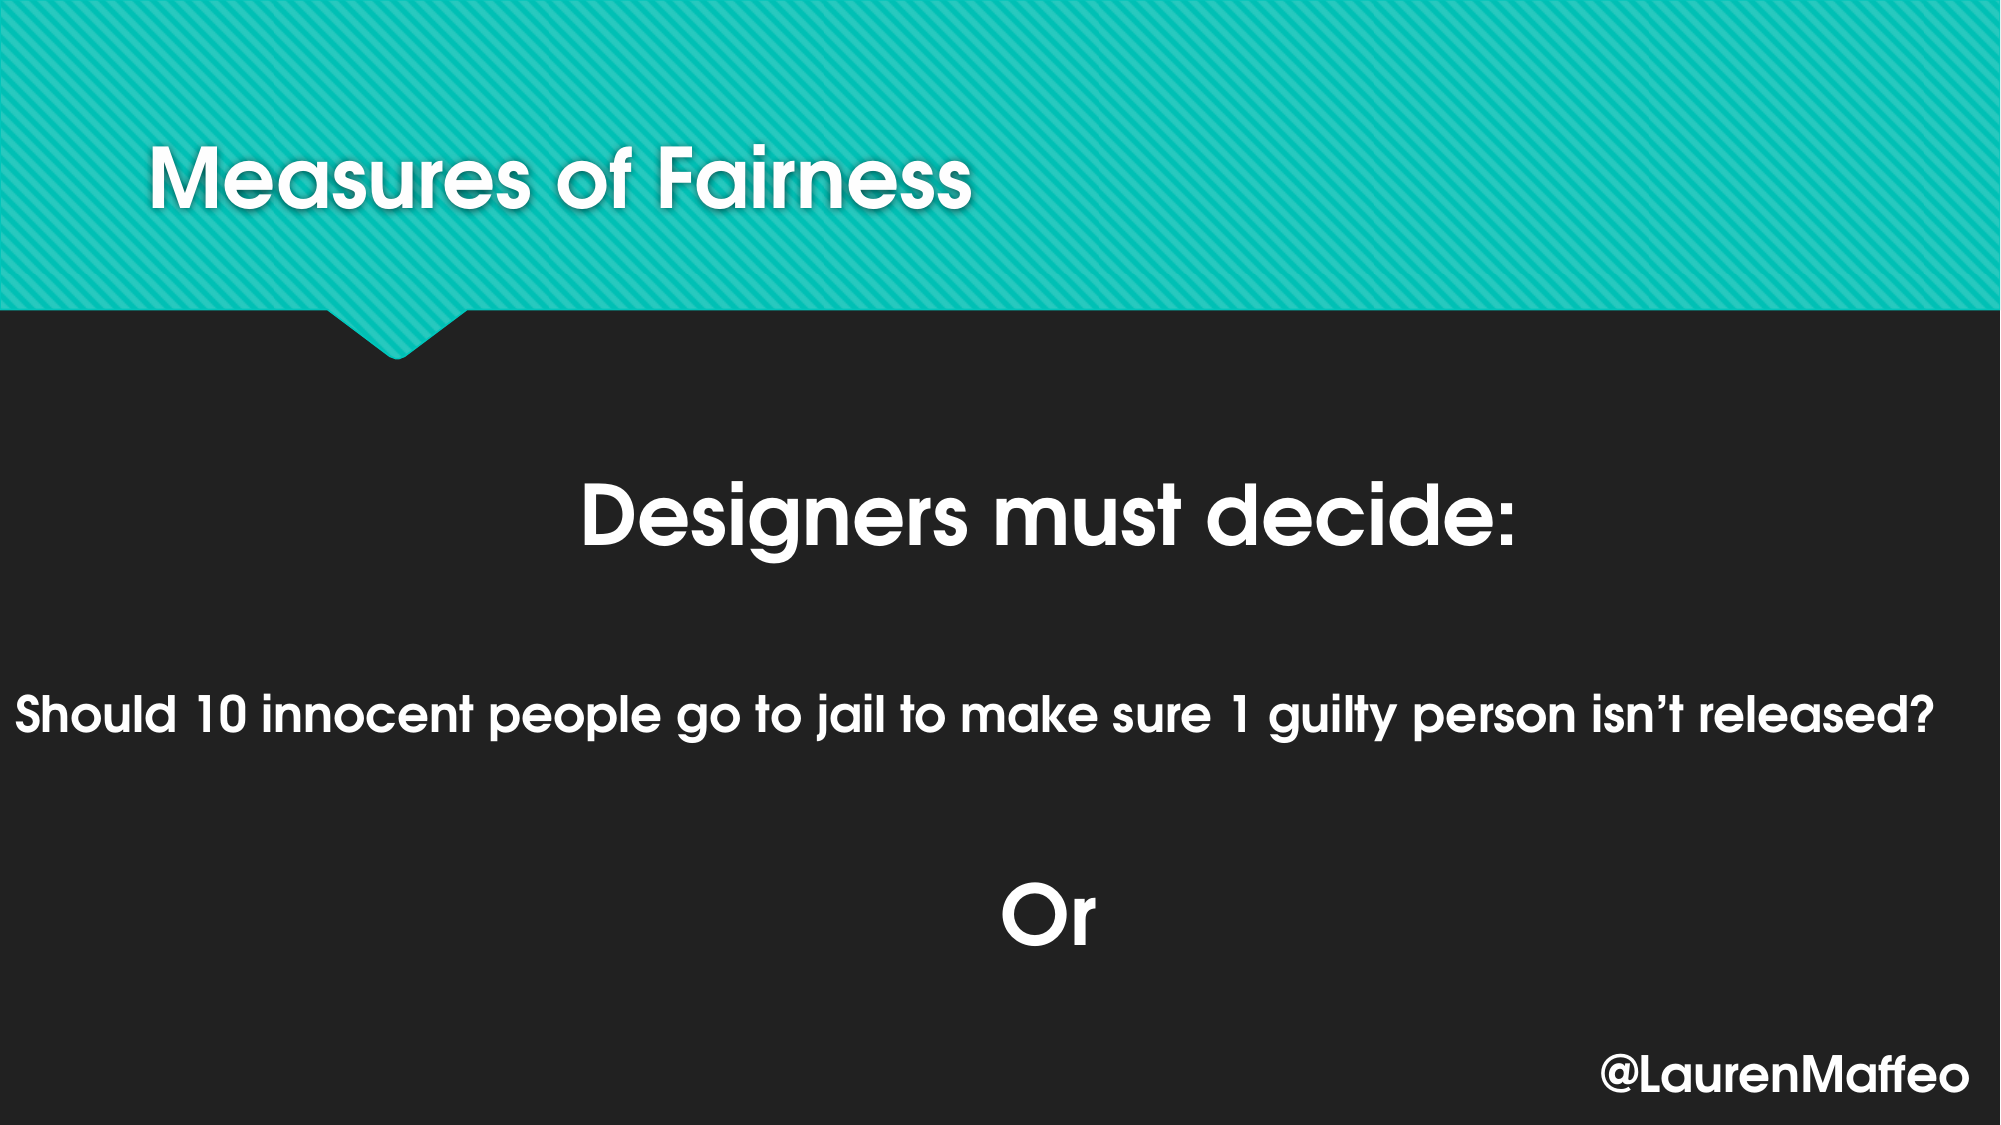

# Measures of Fairness
Designers must decide:

Should 10 innocent people go to jail to make sure 1 guilty person isn’t released?

Or

@LaurenMaffeo